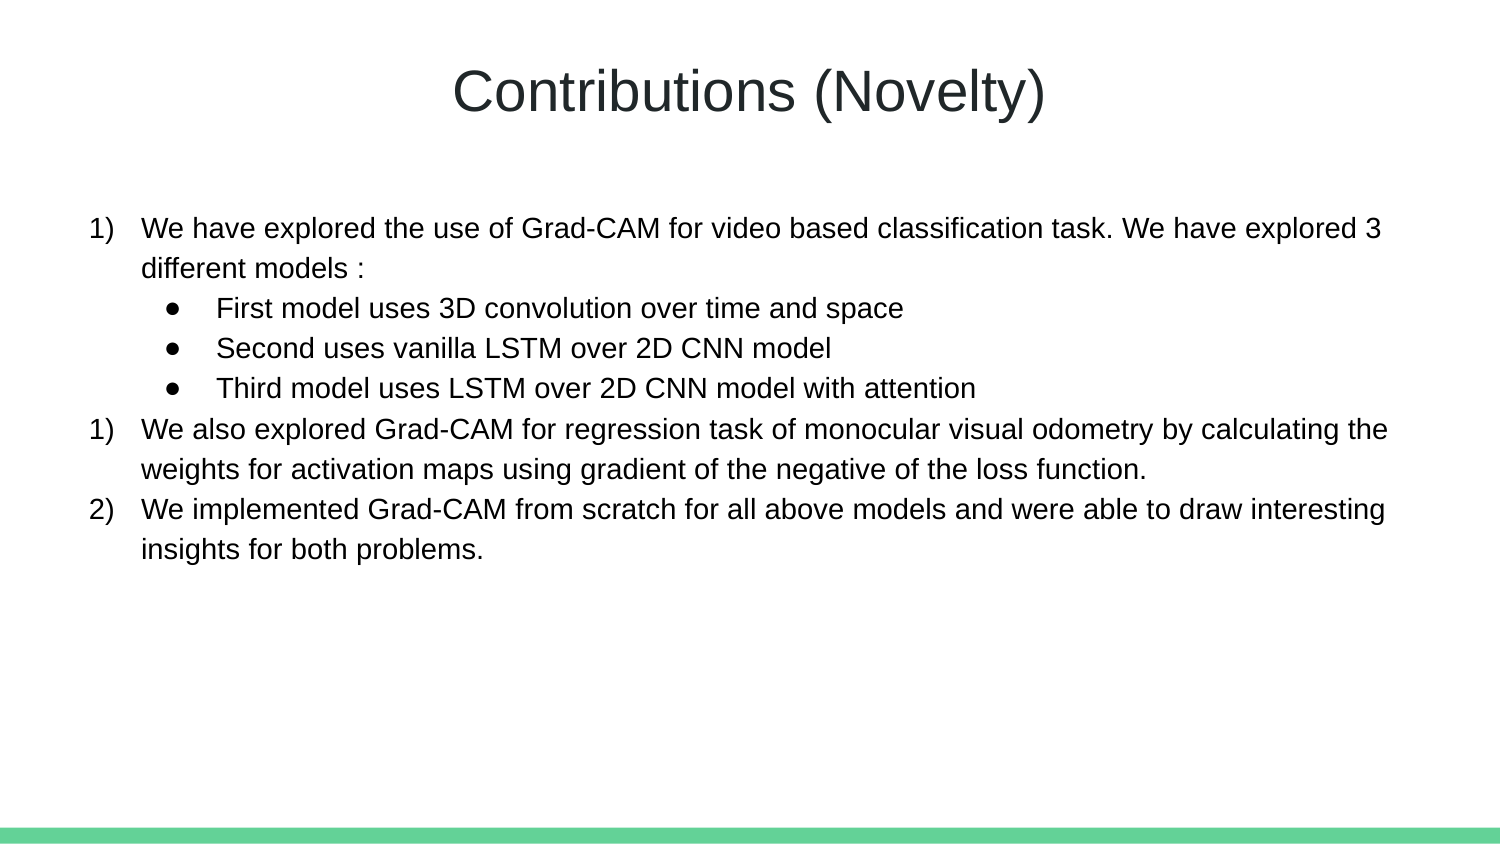

# Contributions (Novelty)​

We have explored the use of Grad-CAM for video based classification task. We have explored 3 different models :
First model uses 3D convolution over time and space
Second uses vanilla LSTM over 2D CNN model
Third model uses LSTM over 2D CNN model with attention
We also explored Grad-CAM for regression task of monocular visual odometry by calculating the weights for activation maps using gradient of the negative of the loss function.
We implemented Grad-CAM from scratch for all above models and were able to draw interesting insights for both problems.